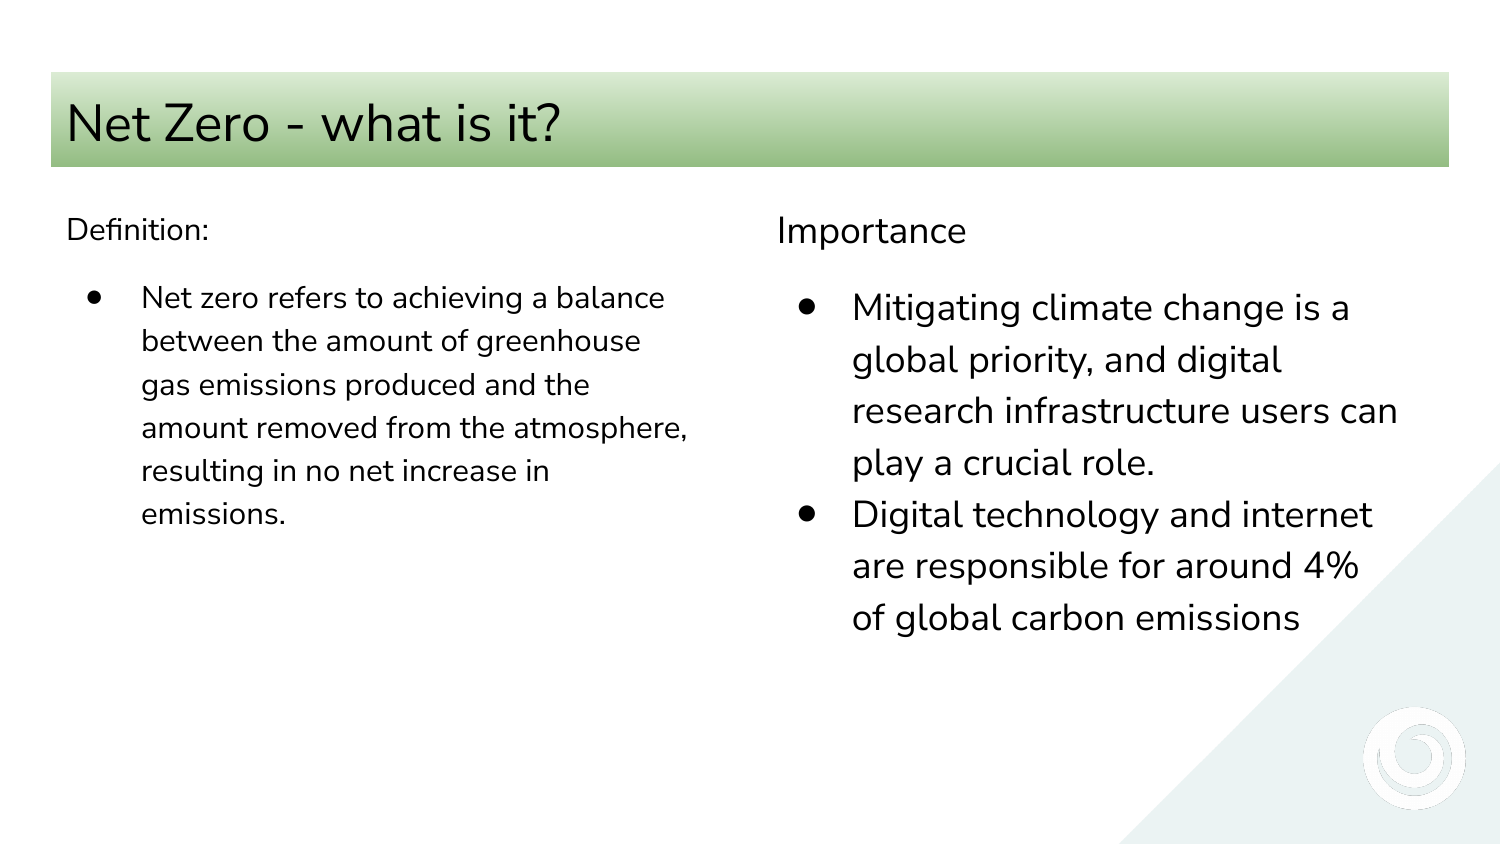

# Net Zero - what is it?
Importance
Mitigating climate change is a global priority, and digital research infrastructure users can play a crucial role.
Digital technology and internet are responsible for around 4% of global carbon emissions
Definition:
Net zero refers to achieving a balance between the amount of greenhouse gas emissions produced and the amount removed from the atmosphere, resulting in no net increase in emissions.